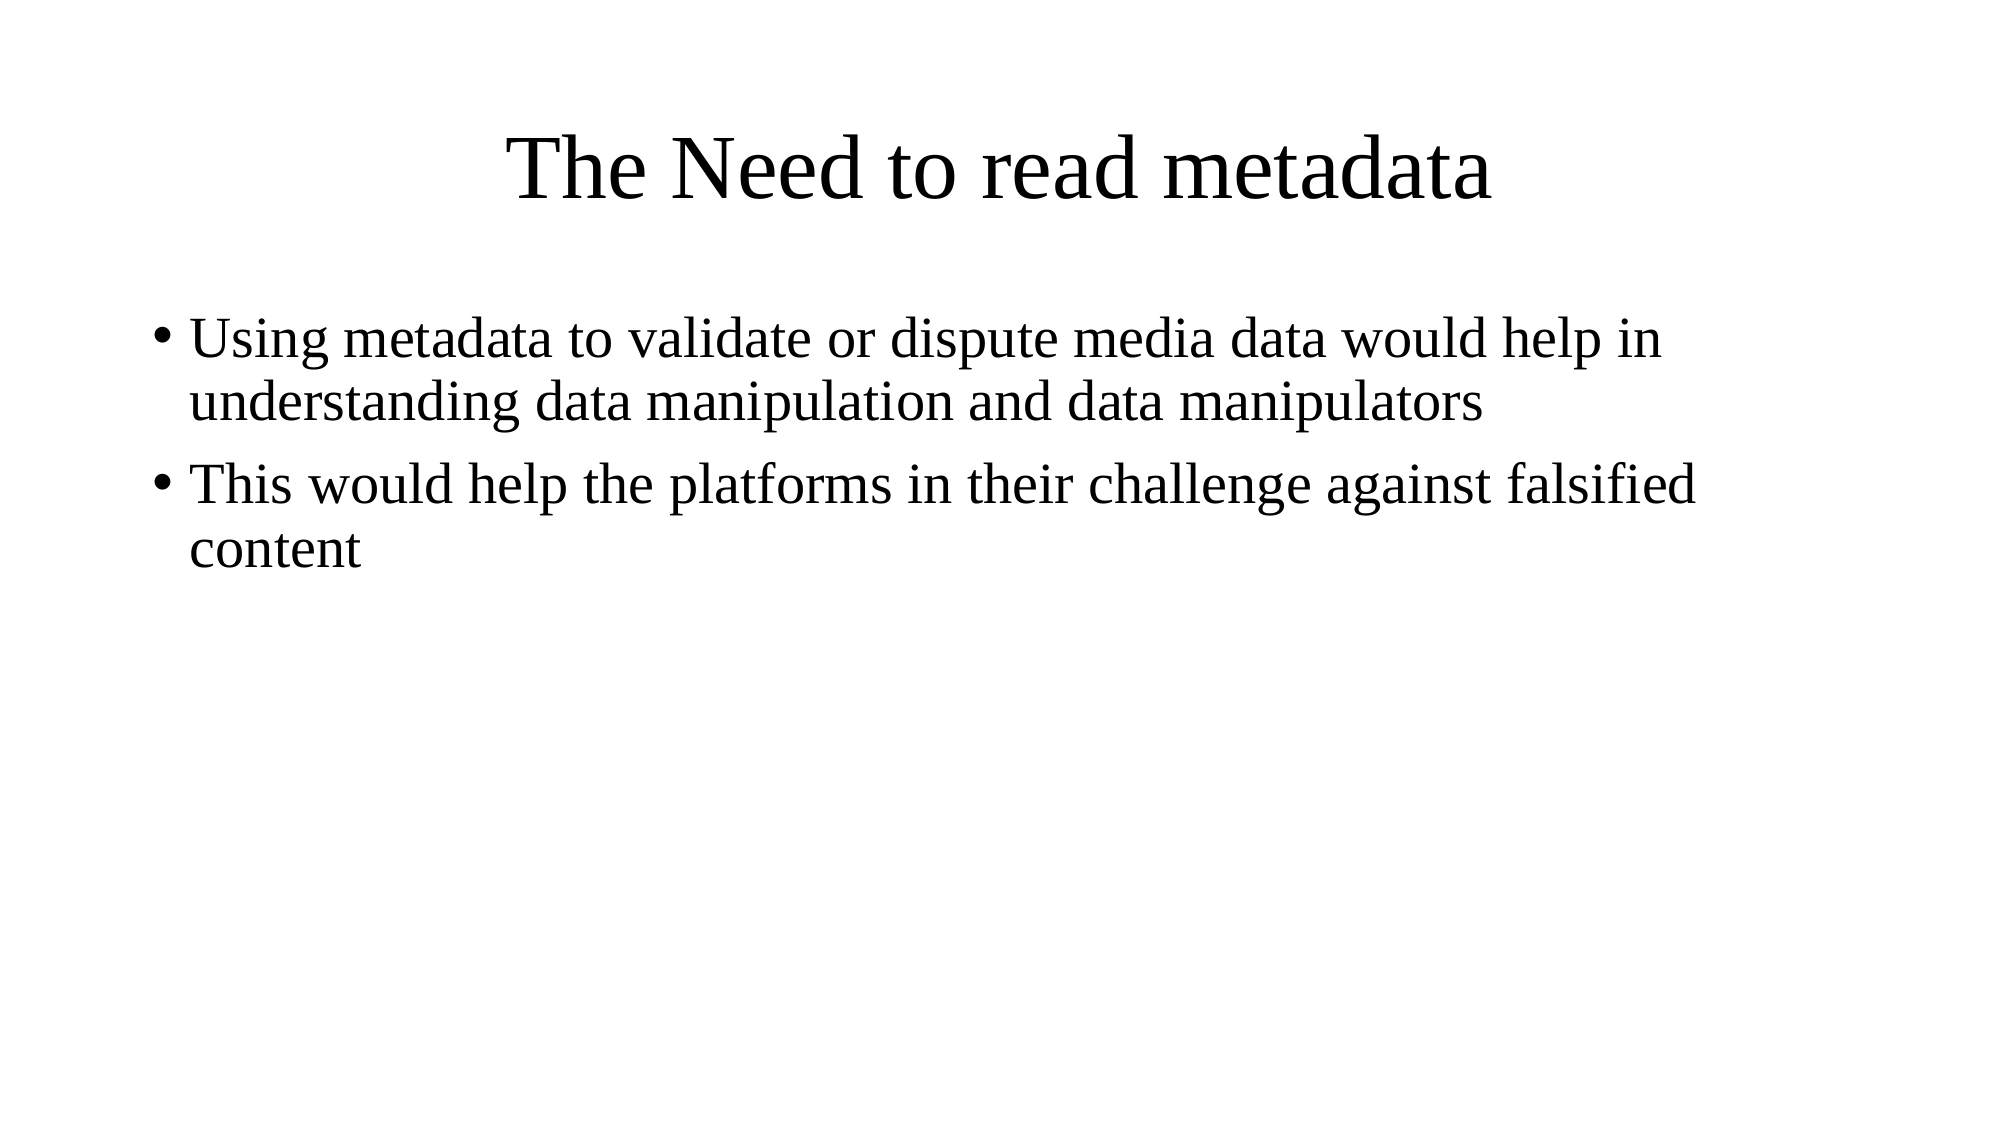

# The Need to read metadata
Using metadata to validate or dispute media data would help in understanding data manipulation and data manipulators
This would help the platforms in their challenge against falsified content